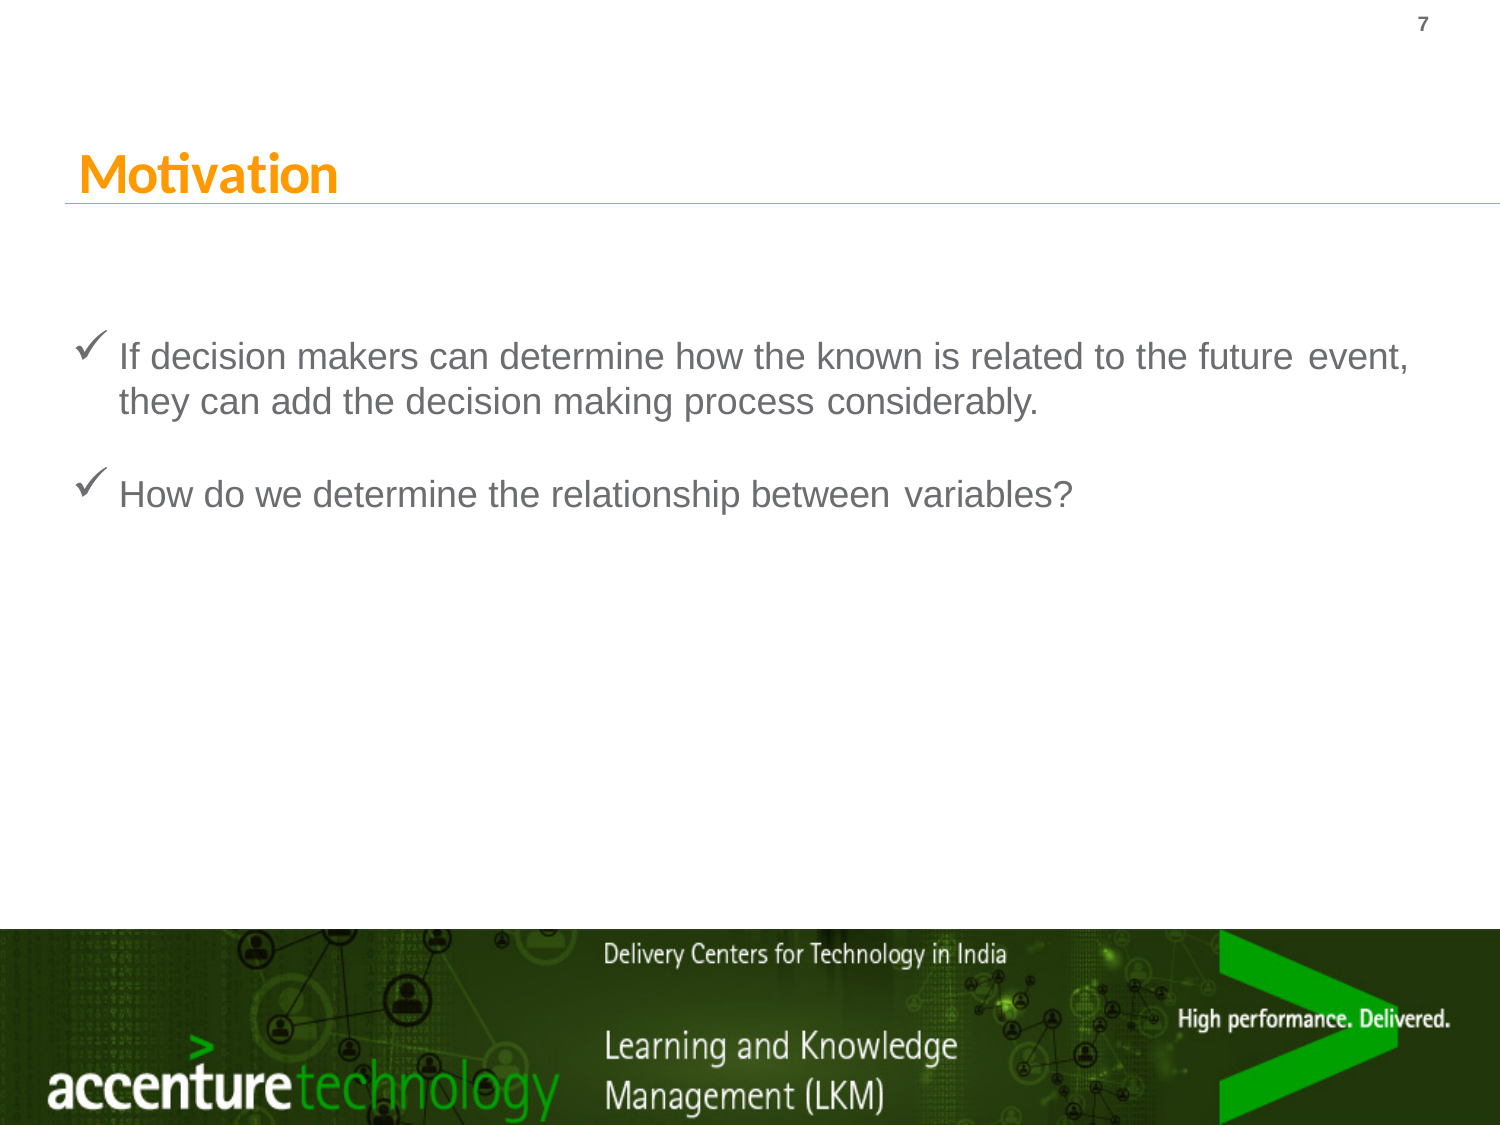

# Motivation
7
If decision makers can determine how the known is related to the future event, they can add the decision making process considerably.

How do we determine the relationship between variables?